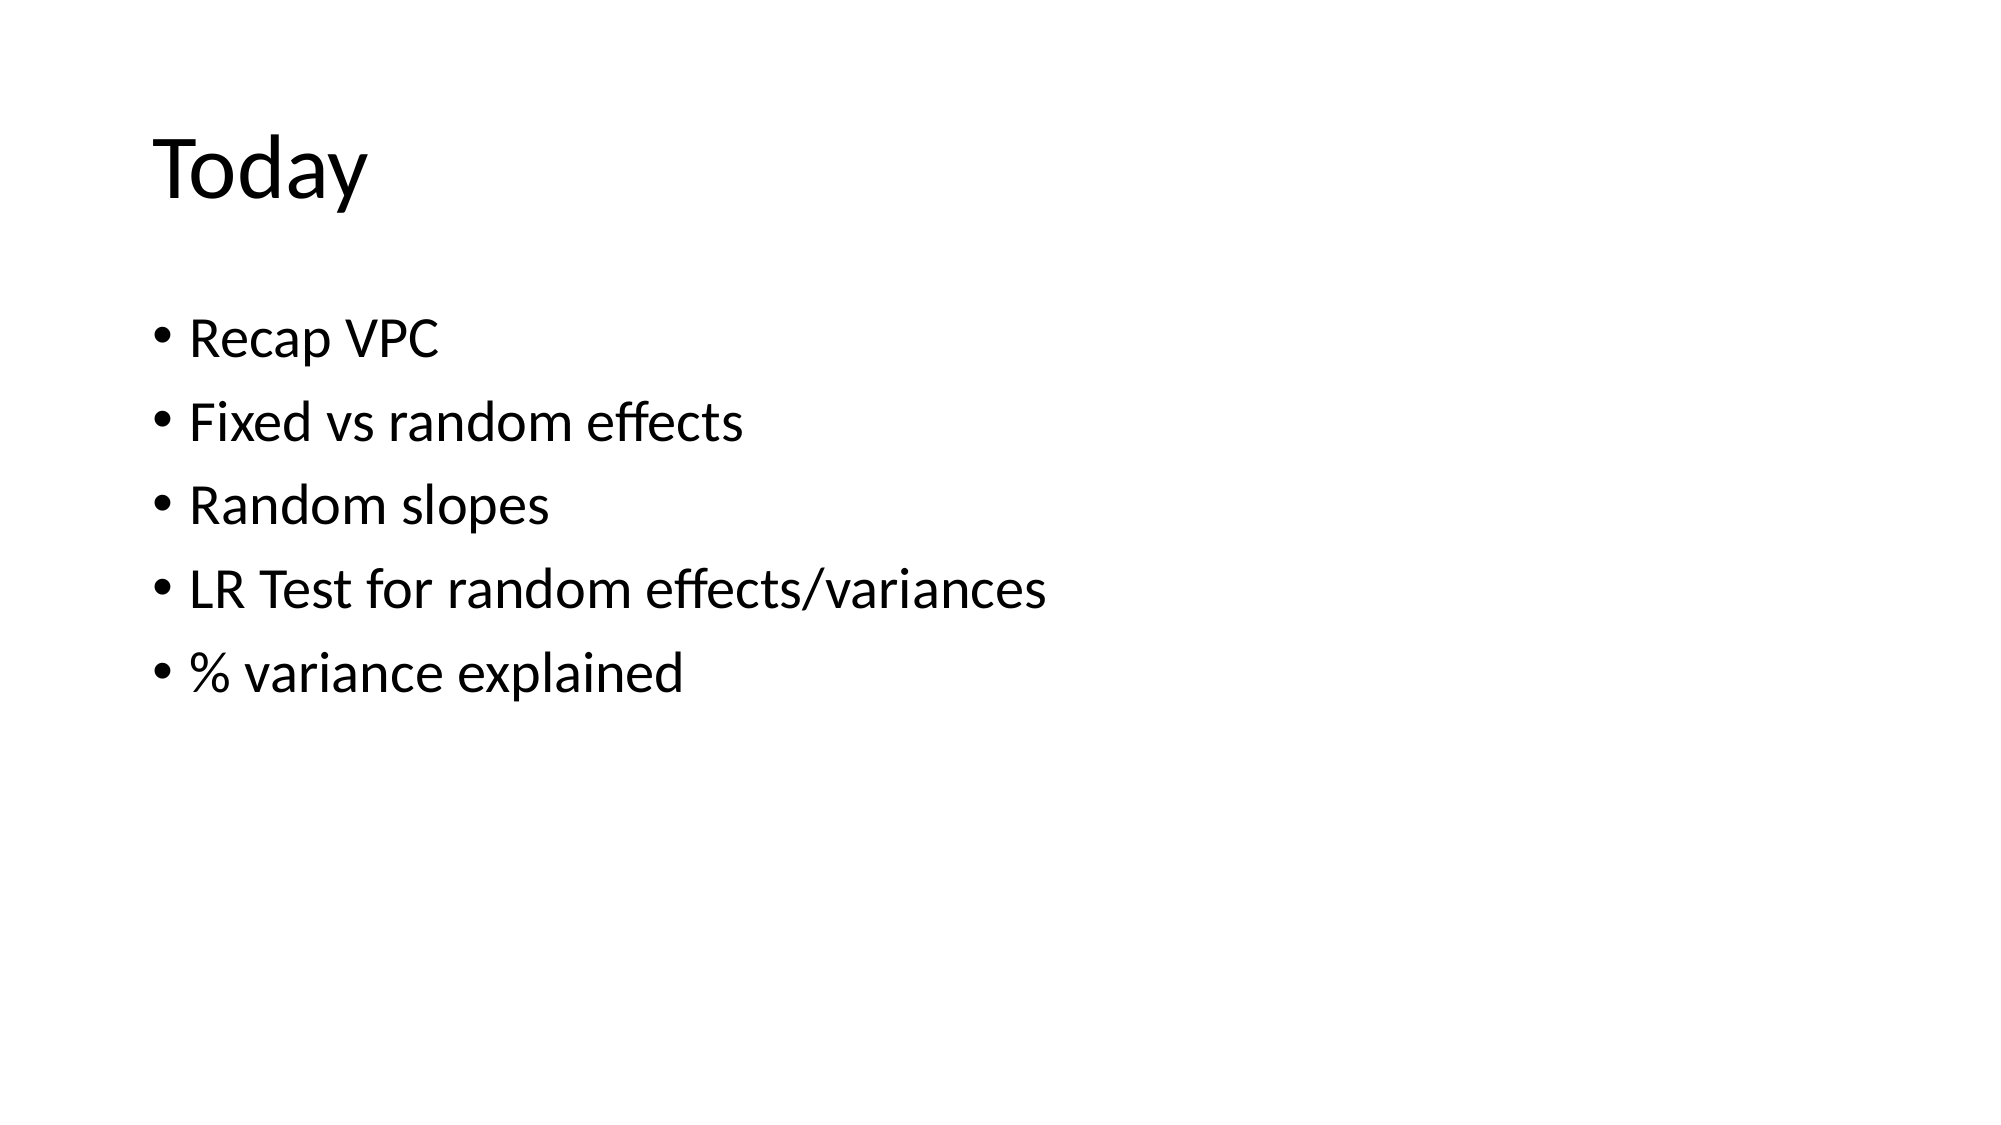

# Today
Recap VPC
Fixed vs random effects
Random slopes
LR Test for random effects/variances
% variance explained